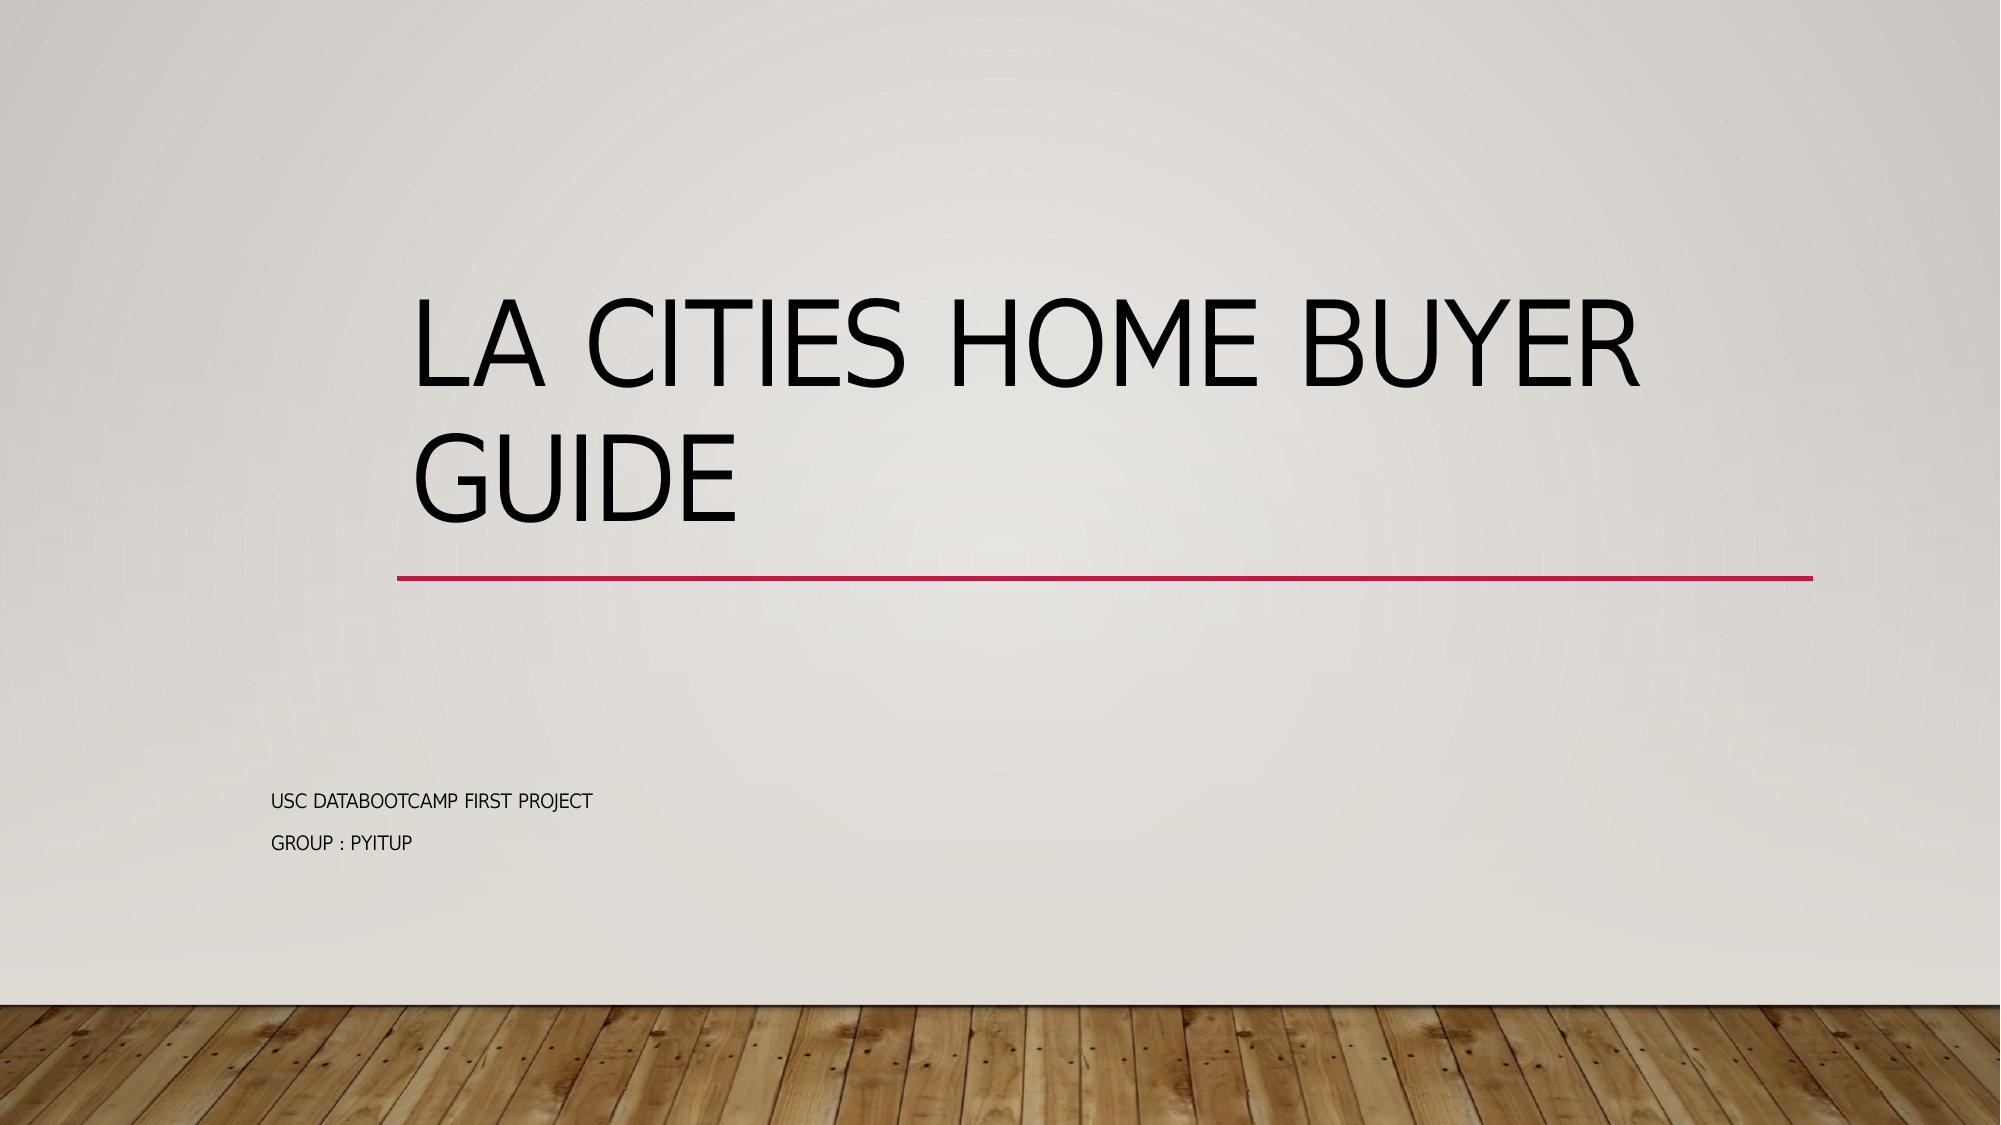

# LA Cities Home Buyer Guide
USC DataBootcamp First Project
Group : PyitUp